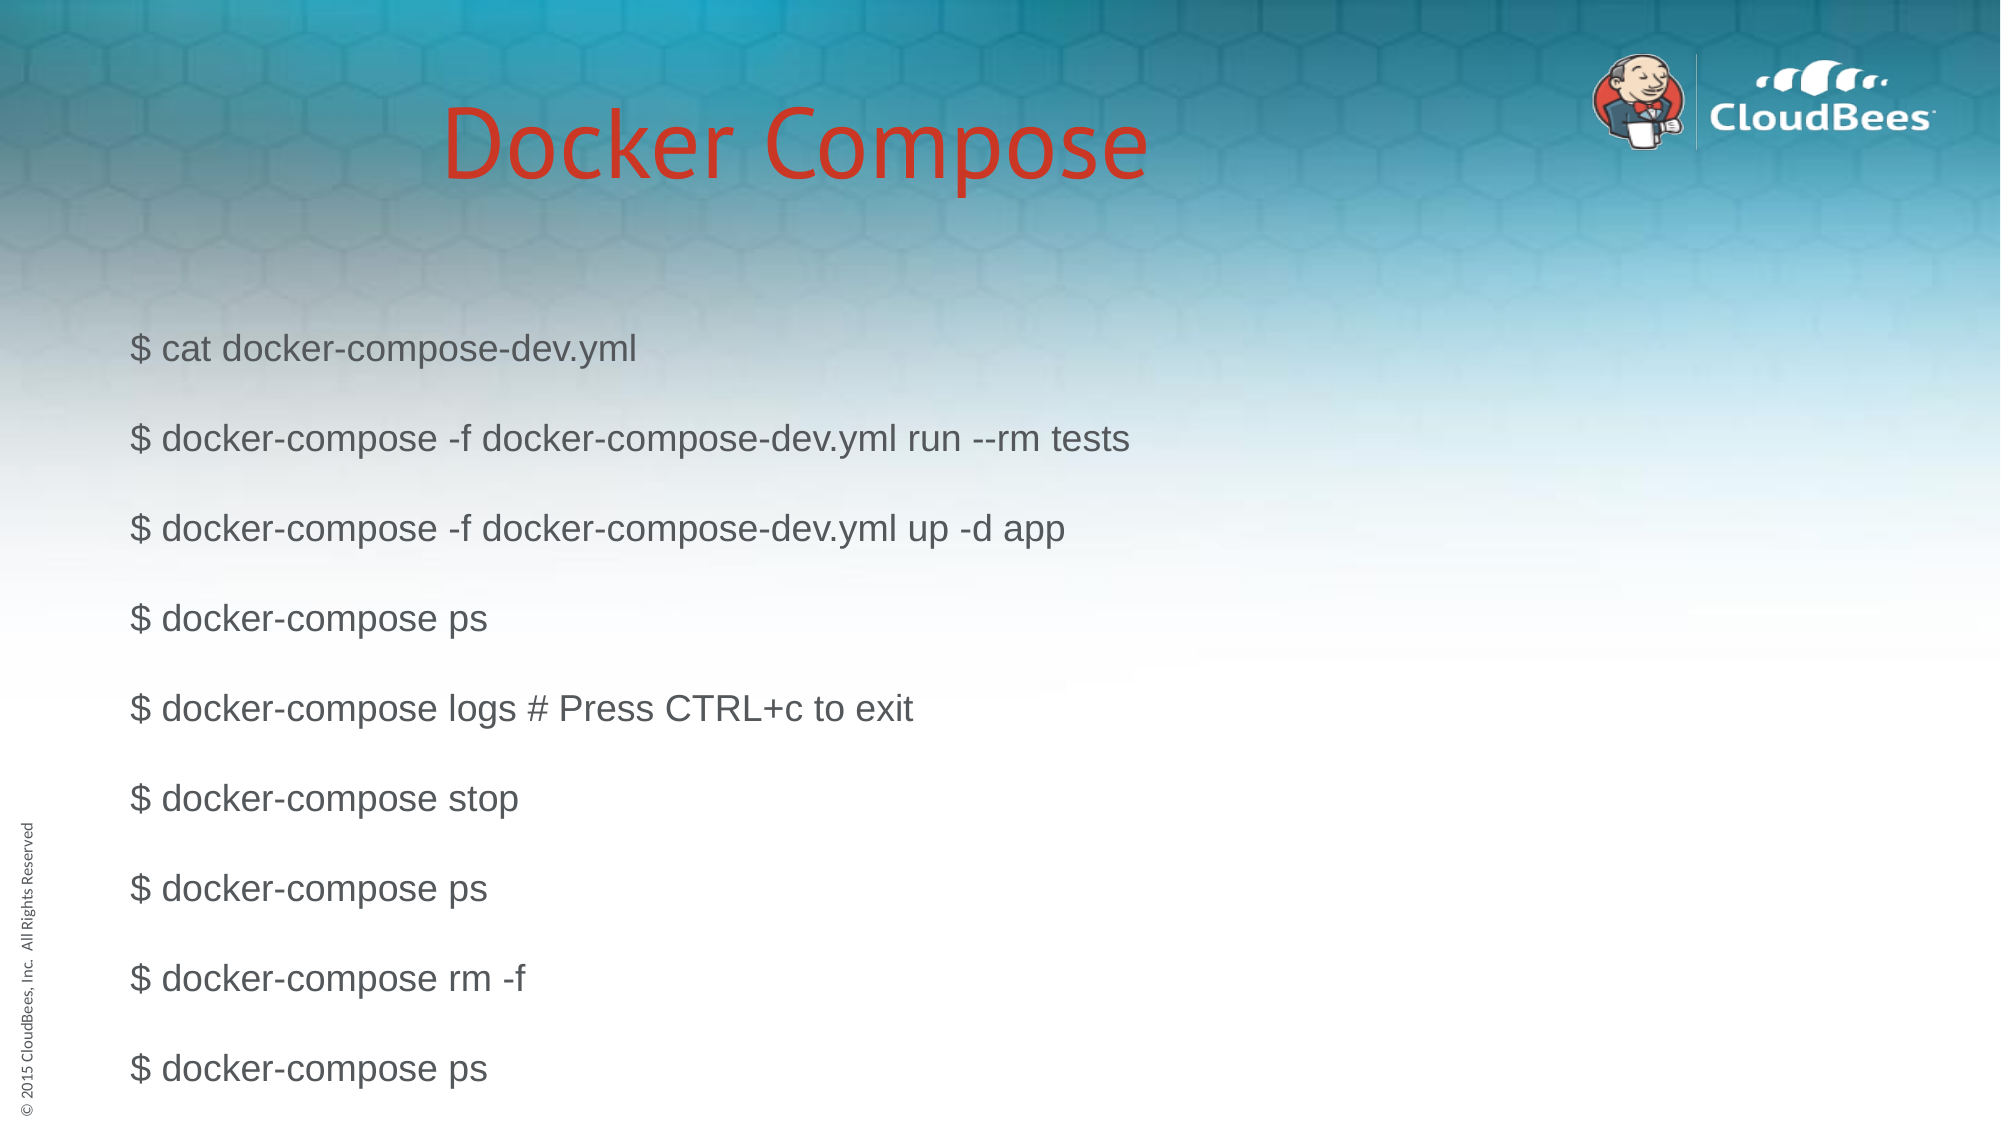

# Docker Compose
$ cat docker-compose-dev.yml

$ docker-compose -f docker-compose-dev.yml run --rm tests

$ docker-compose -f docker-compose-dev.yml up -d app

$ docker-compose ps

$ docker-compose logs # Press CTRL+c to exit

$ docker-compose stop

$ docker-compose ps

$ docker-compose rm -f

$ docker-compose ps